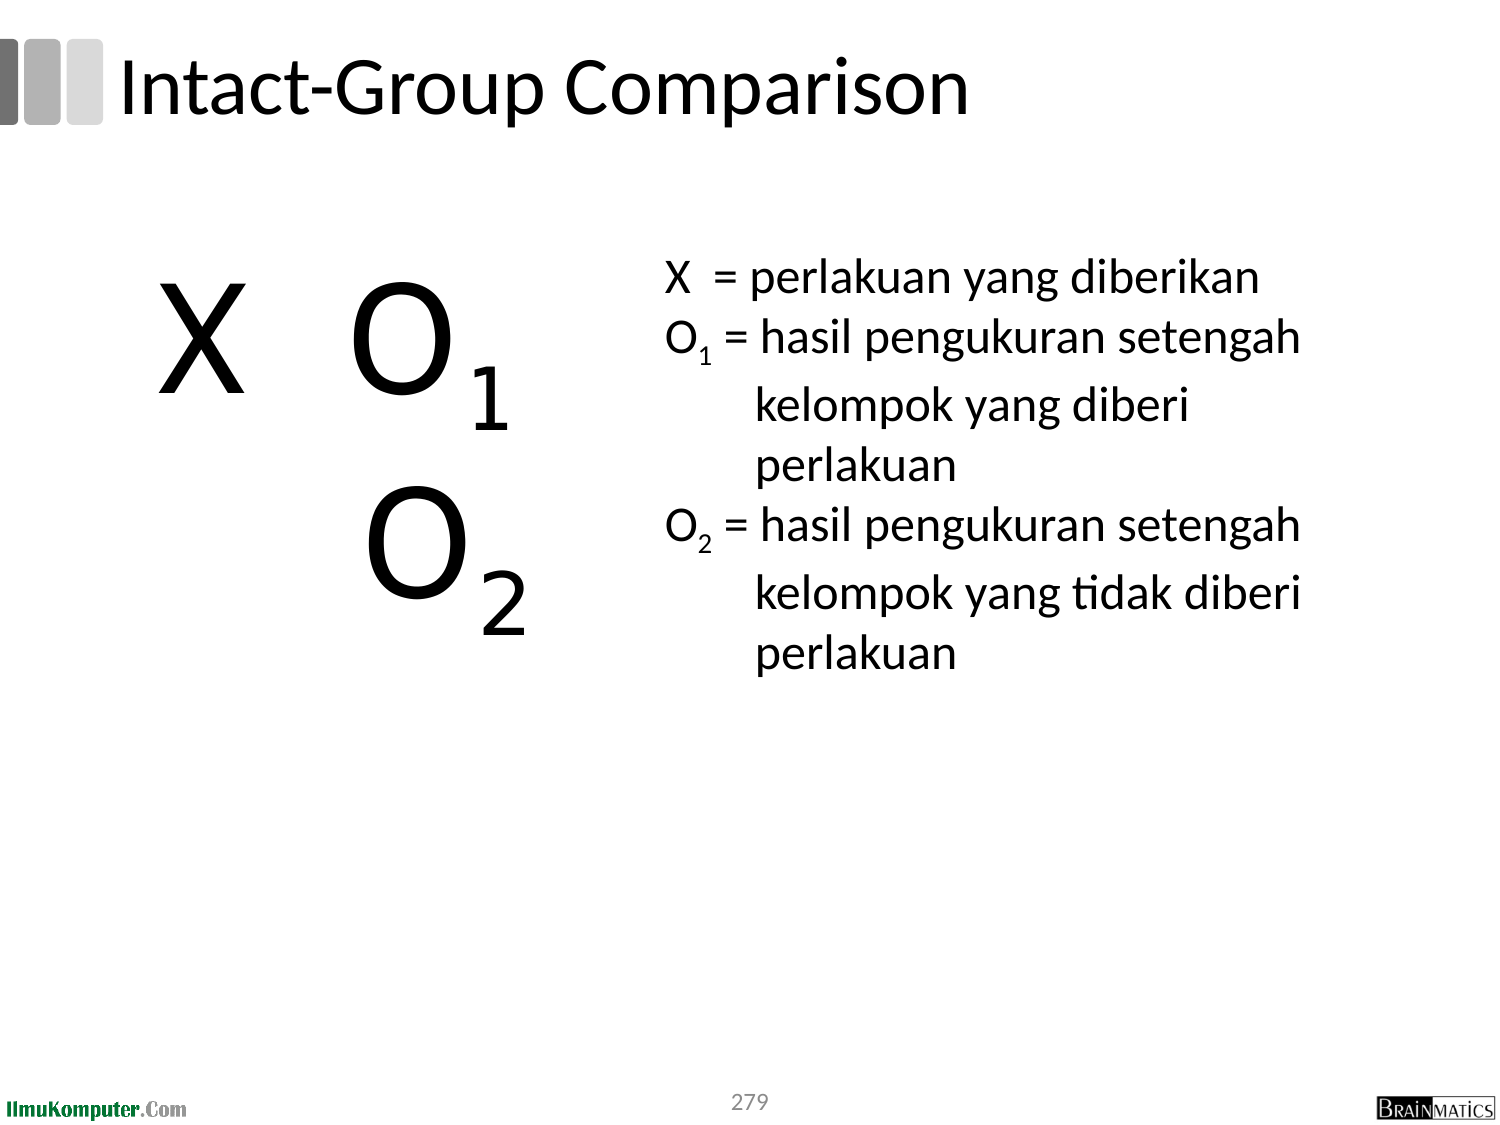

# Intact-Group Comparison
X  O1
     O2
X  = perlakuan yang diberikan
O1 = hasil pengukuran setengah
        kelompok yang diberi
        perlakuan
O2 = hasil pengukuran setengah
        kelompok yang tidak diberi
        perlakuan
279